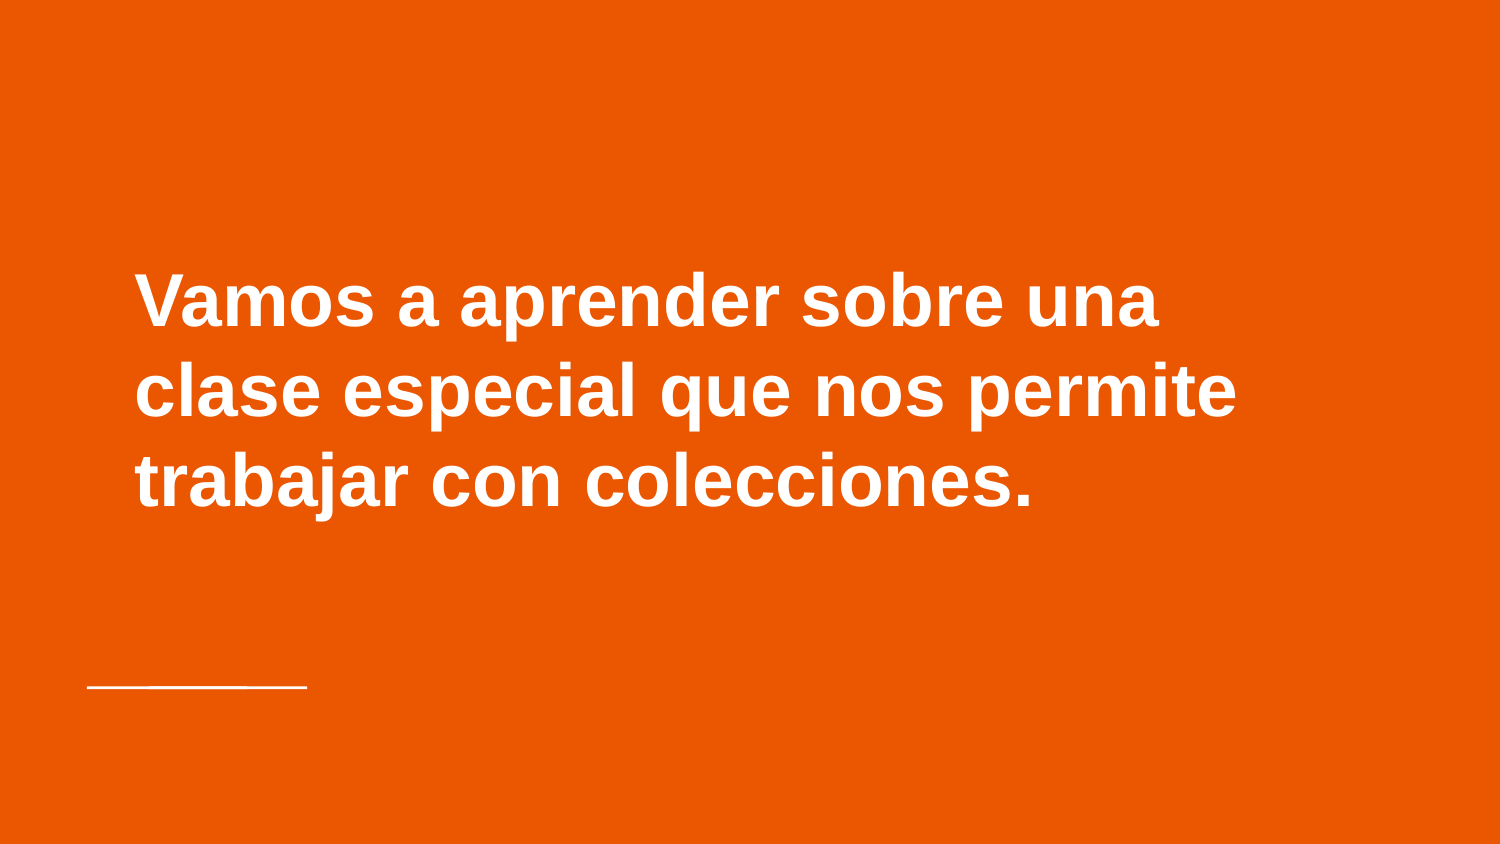

# Vamos a aprender sobre una clase especial que nos permite trabajar con colecciones.